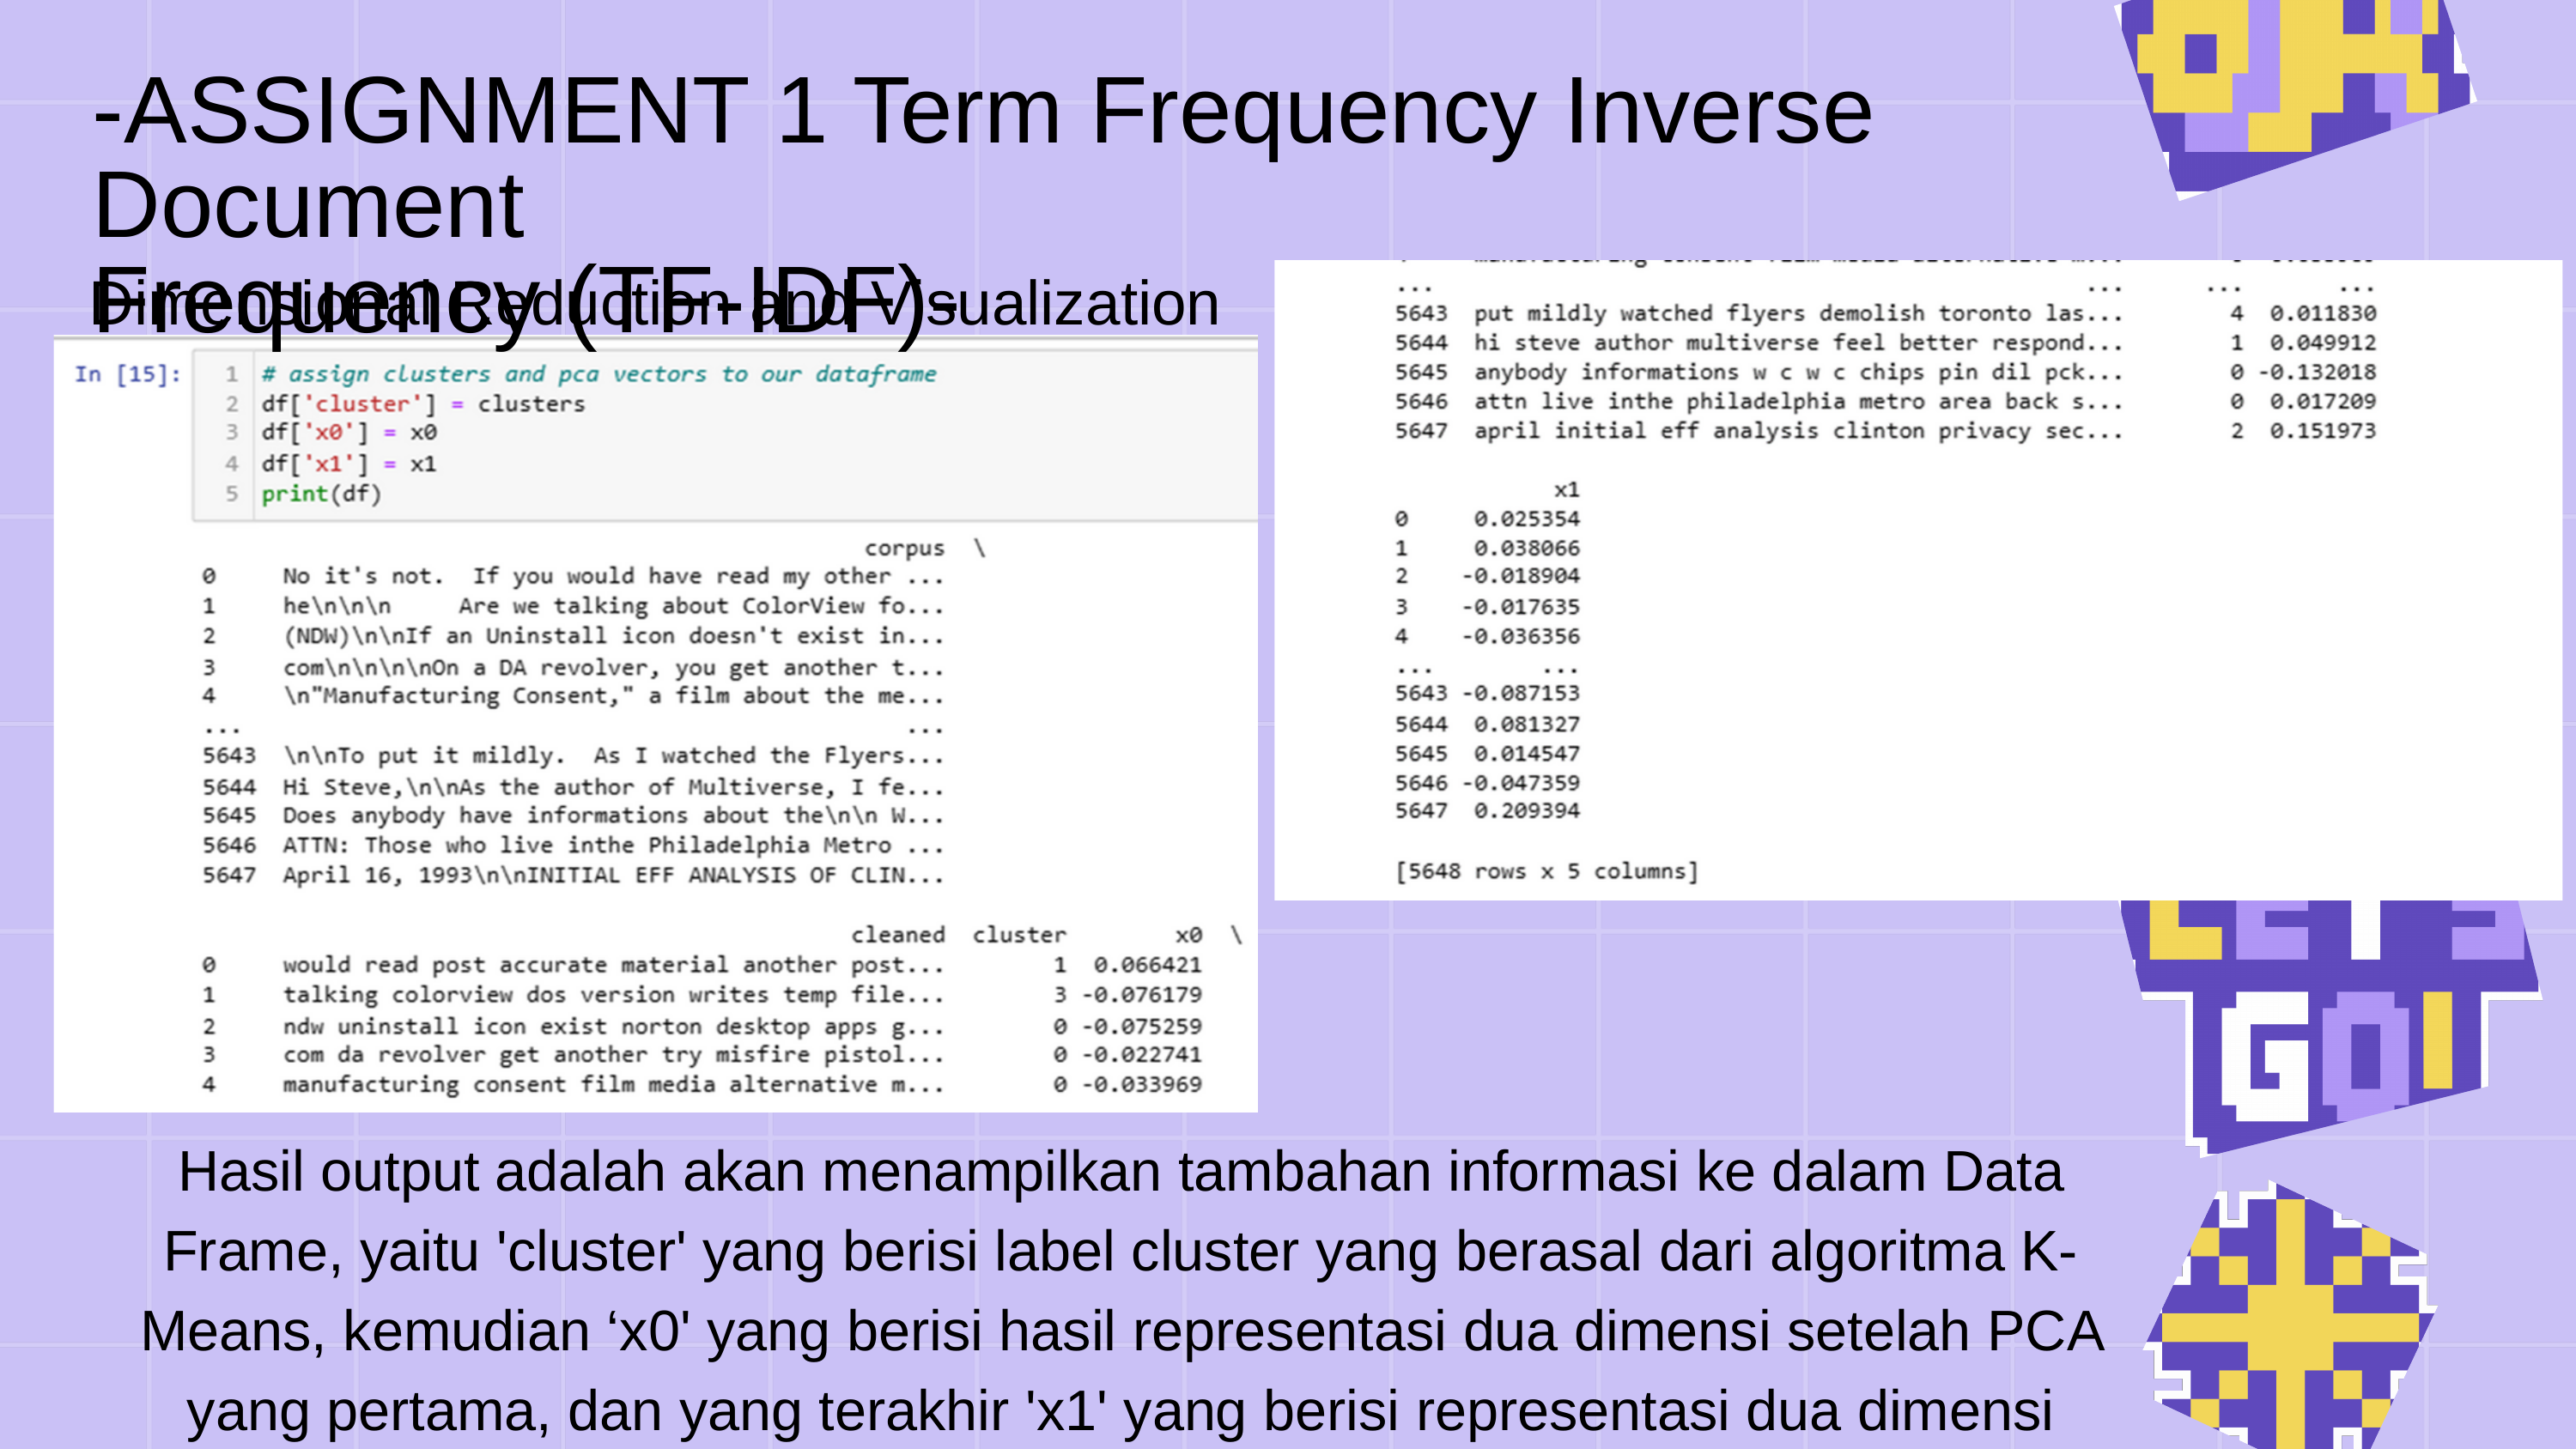

-ASSIGNMENT 1 Term Frequency Inverse Document
Frequency (TF-IDF)-
Dimensional Reduction and Visualization

Hasil output adalah akan menampilkan tambahan informasi ke dalam Data Frame, yaitu 'cluster' yang berisi label cluster yang berasal dari algoritma K-Means, kemudian ‘x0' yang berisi hasil representasi dua dimensi setelah PCA yang pertama, dan yang terakhir 'x1' yang berisi representasi dua dimensi setelah PCA yang kedua.